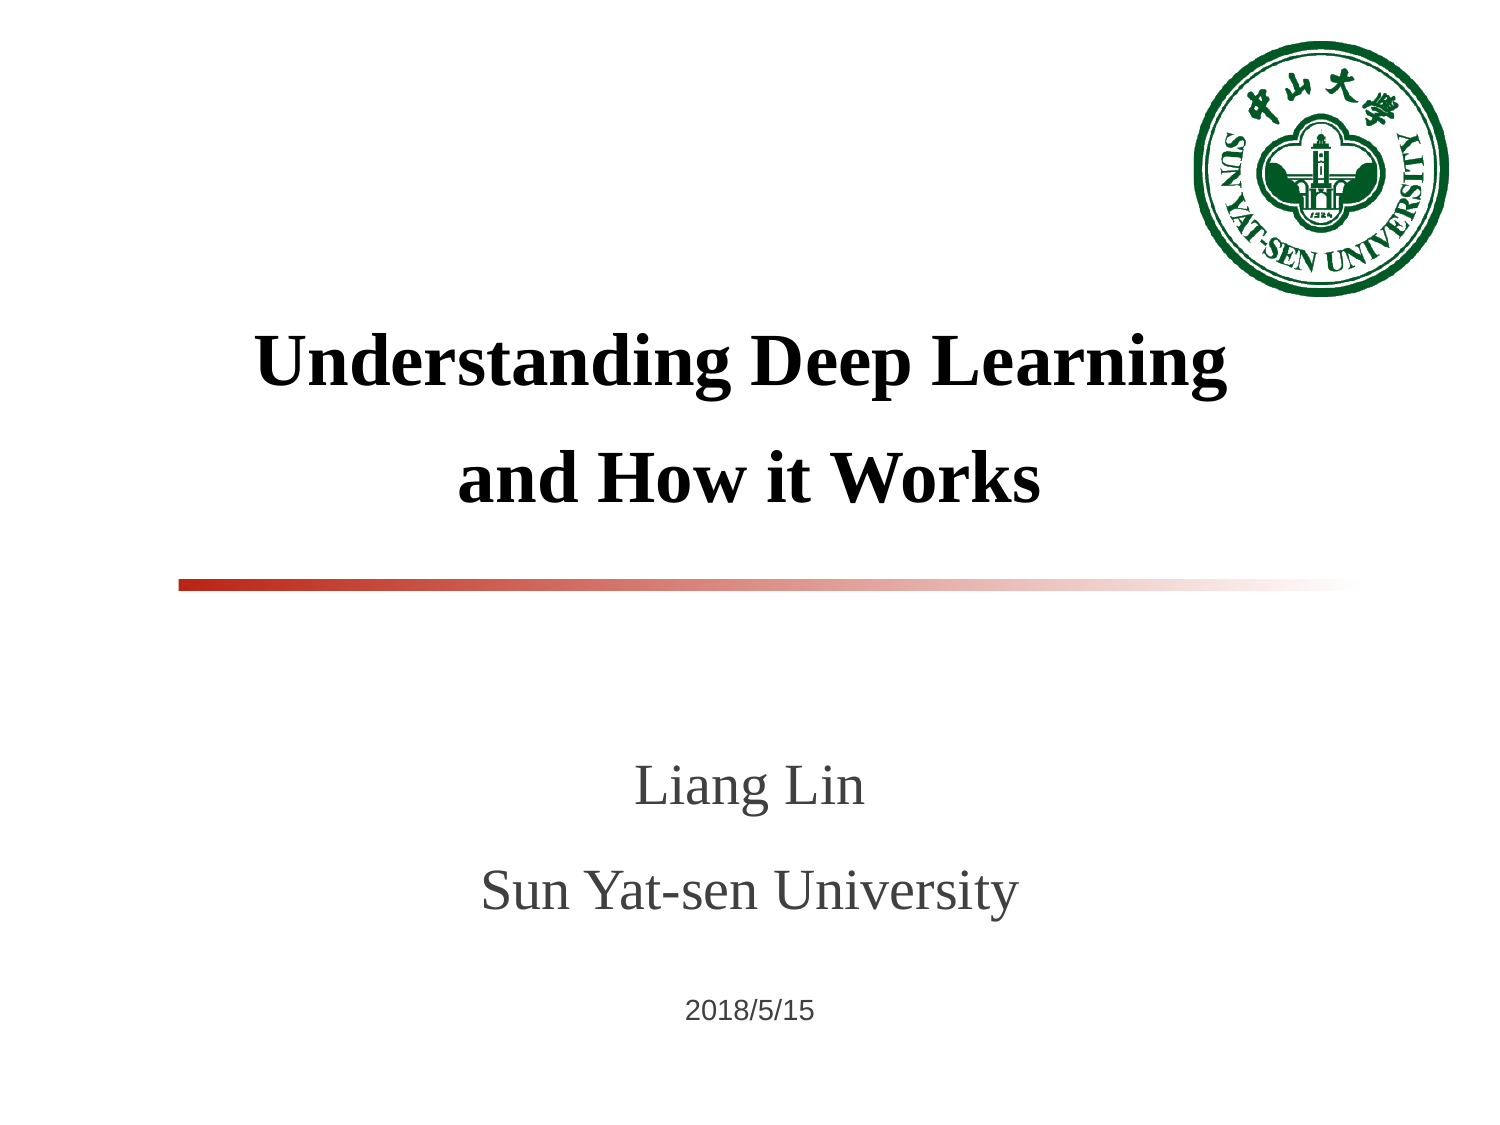

Understanding Deep Learning
and How it Works
Liang Lin
Sun Yat-sen University
2018/5/15